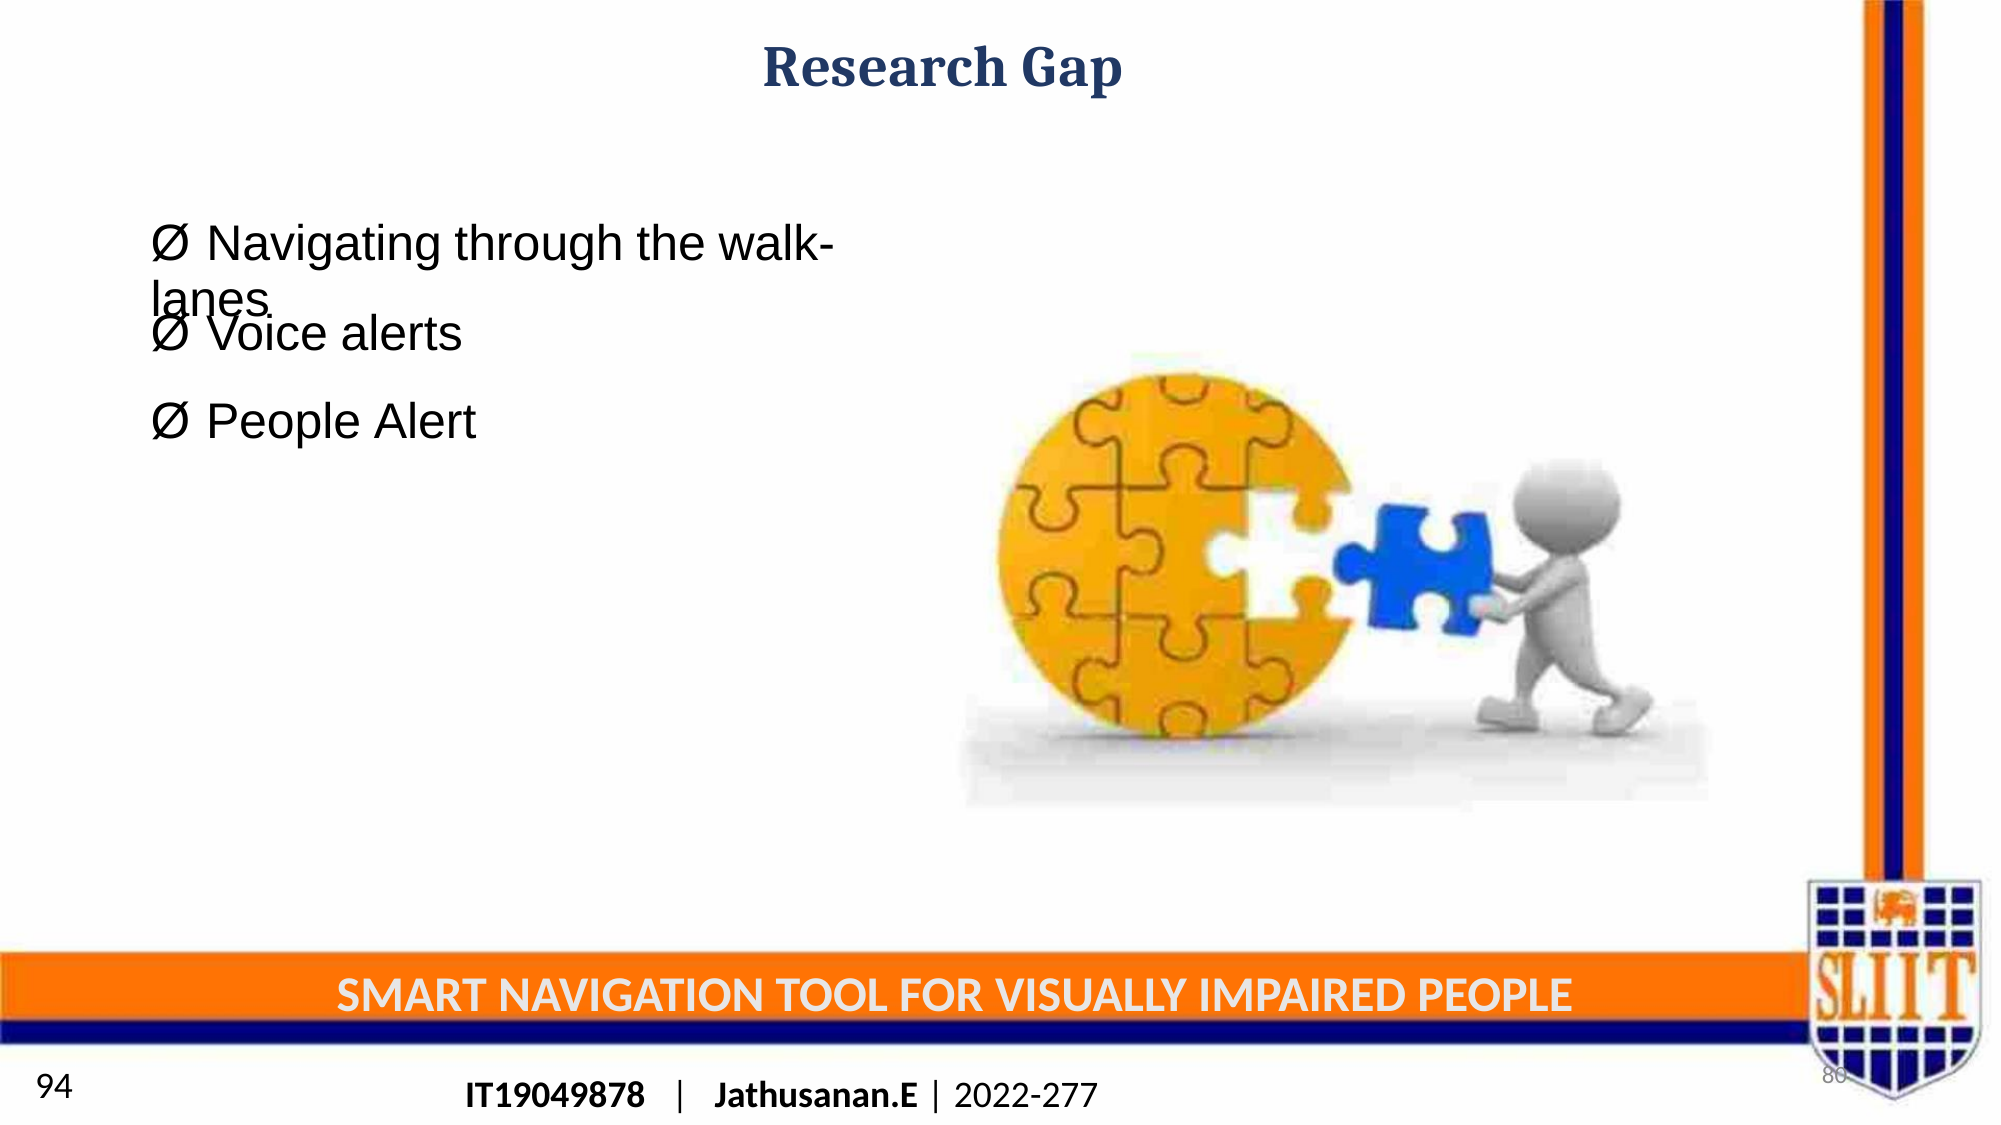

Research Gap
Ø Navigating through the walk-lanes
Ø Voice alerts
Ø People Alert
SMART NAVIGATION TOOL FOR VISUALLY IMPAIRED PEOPLE
80
94
IT19049878 | Jathusanan.E | 2022-277